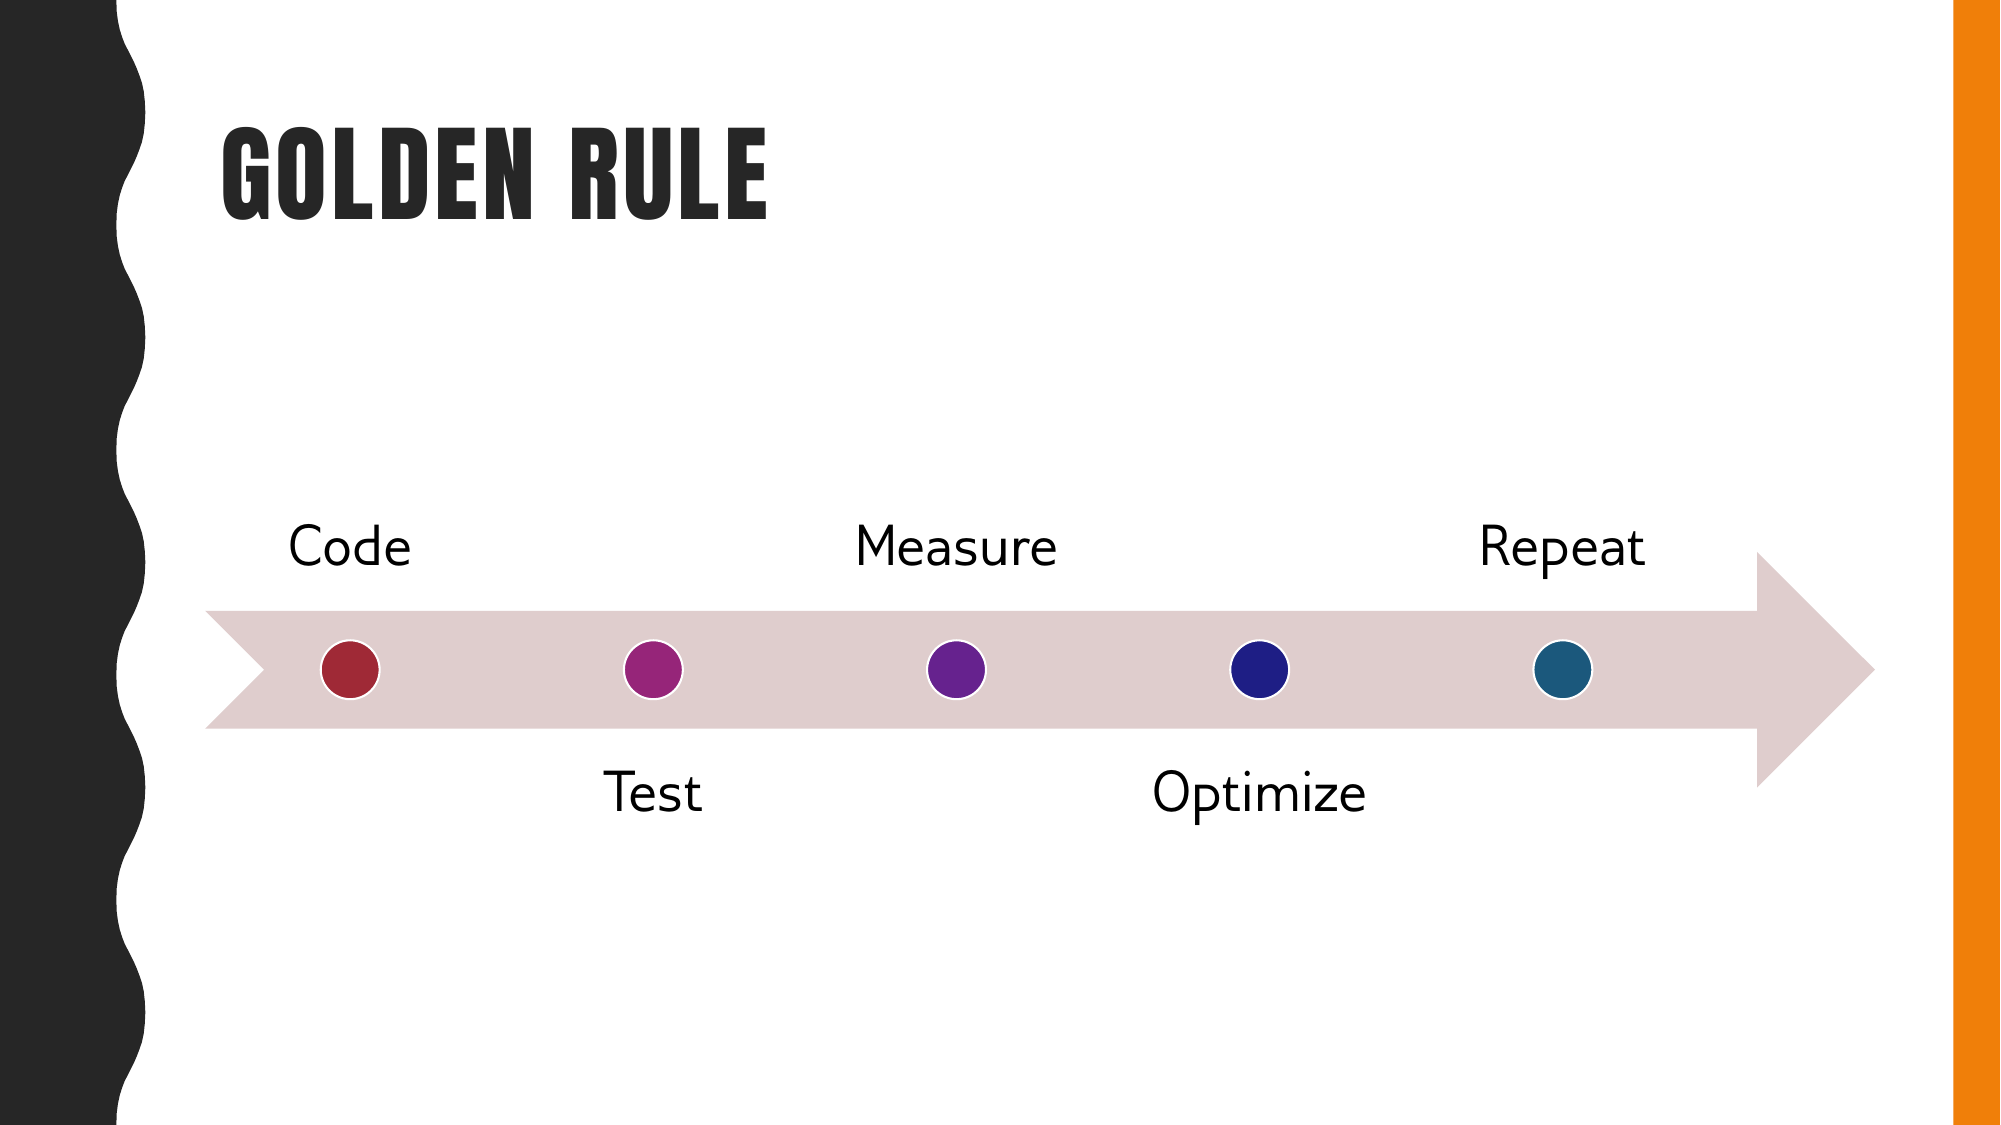

# Golden rule
Code
Test
Measure
Optimize
Repeat